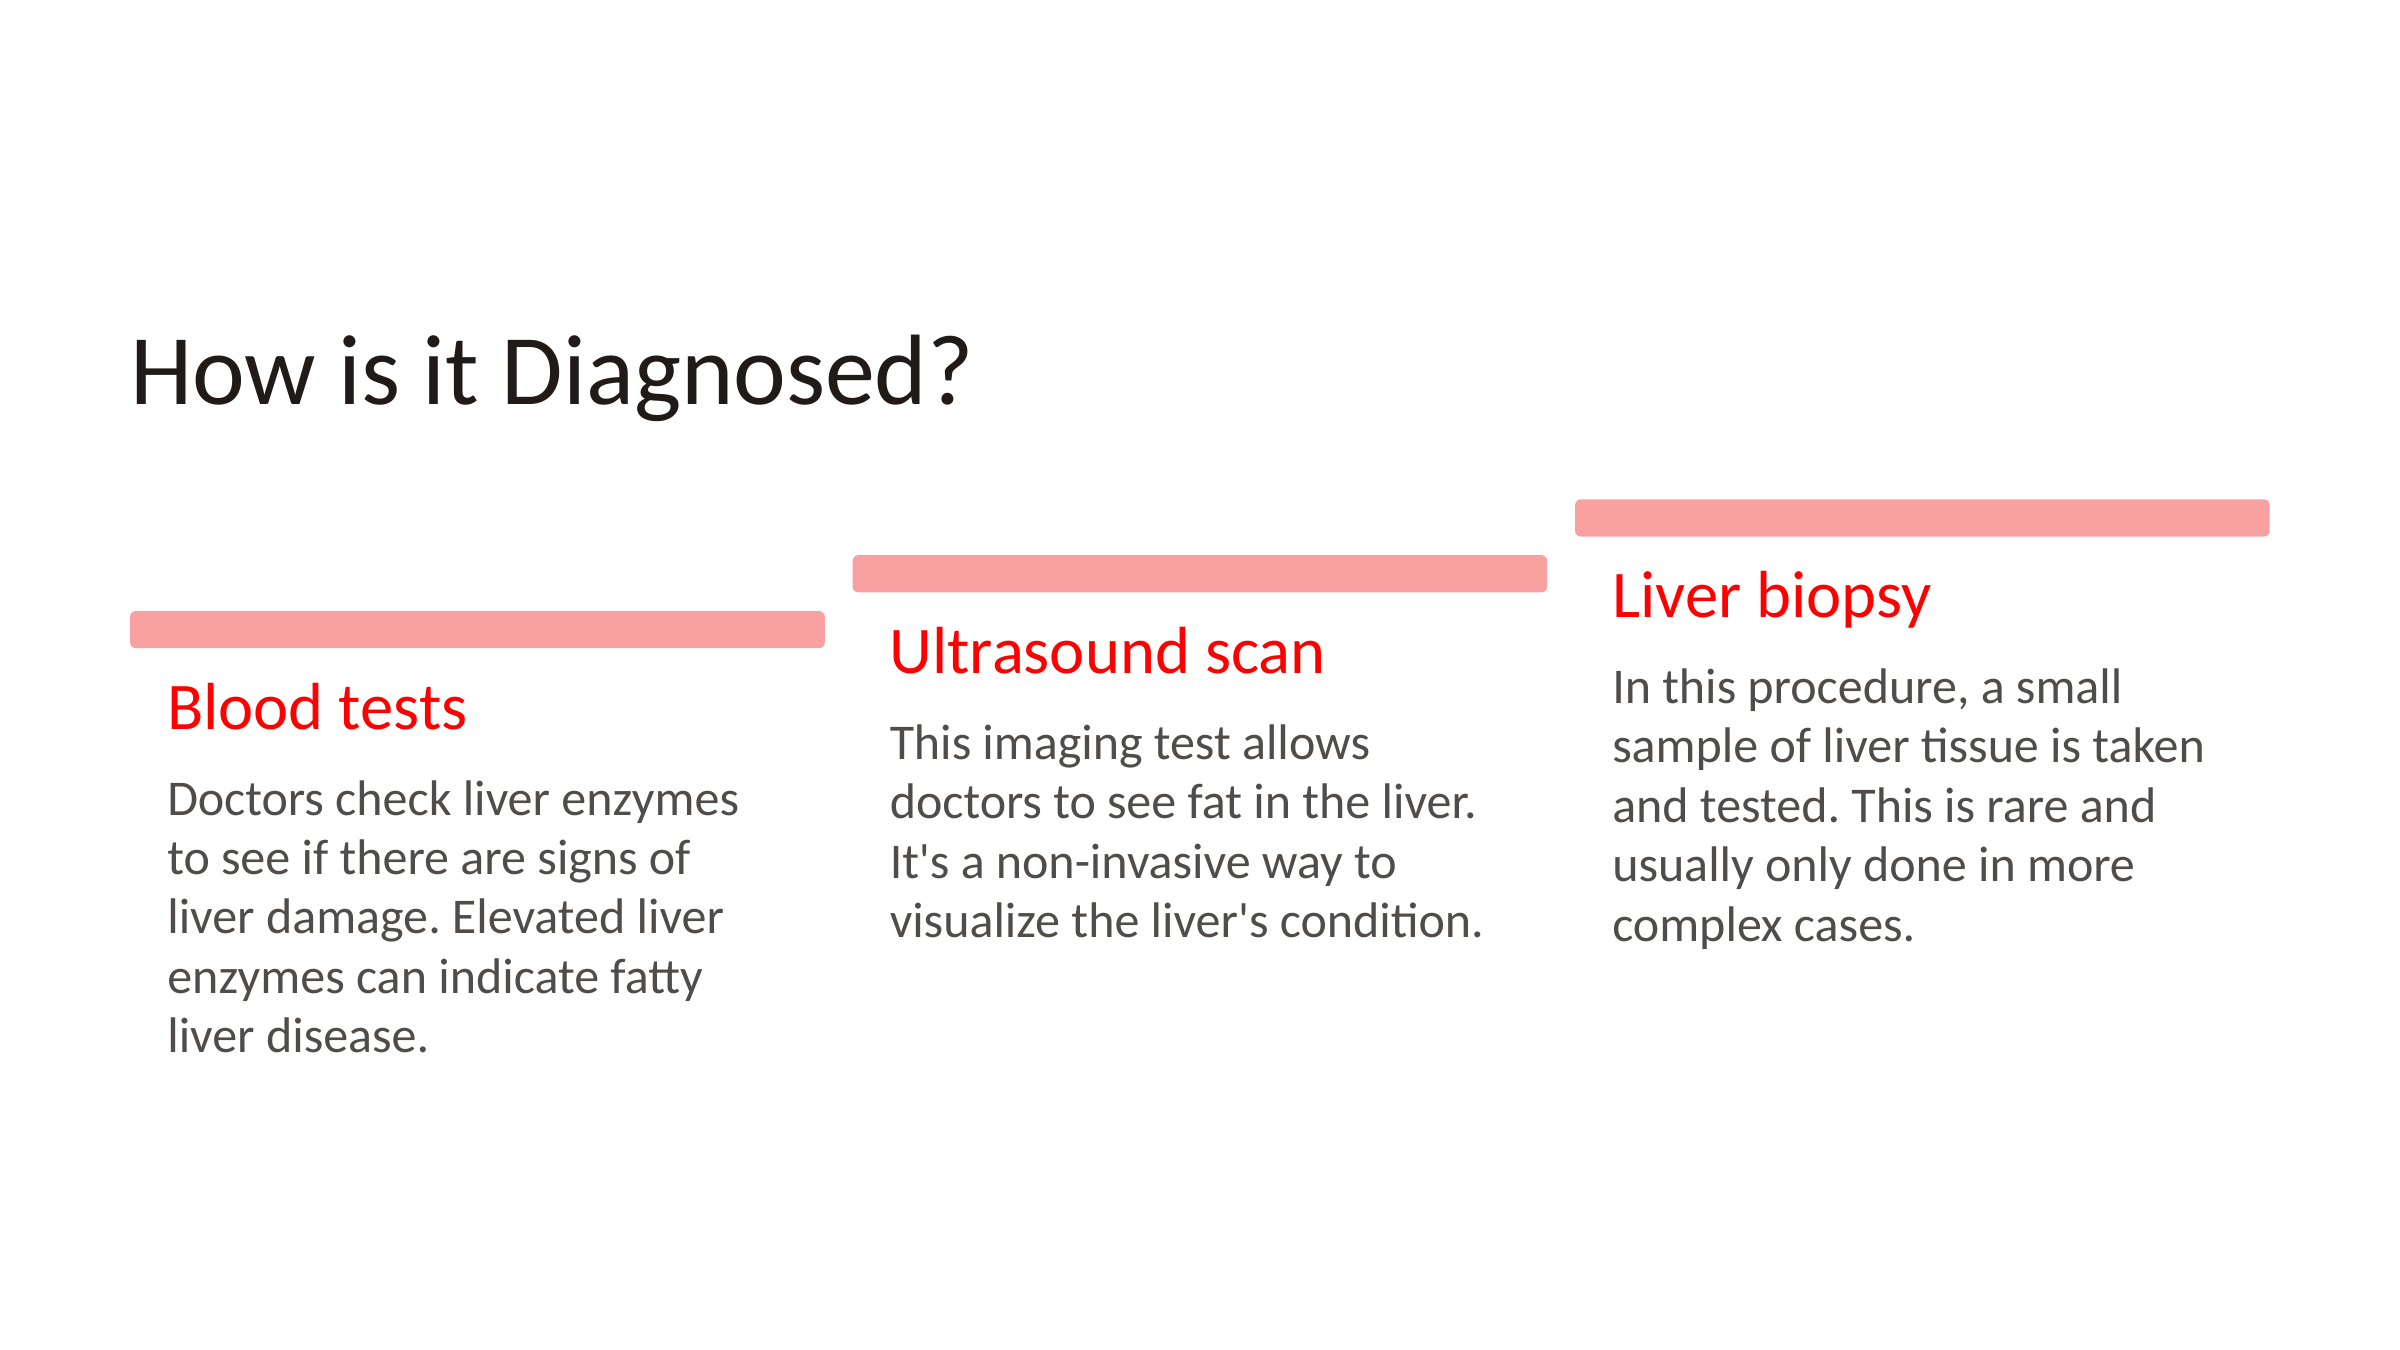

How is it Diagnosed?

Liver biopsy

Ultrasound scan
In this procedure, a small sample of liver tissue is taken and tested. This is rare and usually only done in more complex cases.
Blood tests
This imaging test allows doctors to see fat in the liver. It's a non-invasive way to visualize the liver's condition.
Doctors check liver enzymes to see if there are signs of liver damage. Elevated liver enzymes can indicate fatty liver disease.